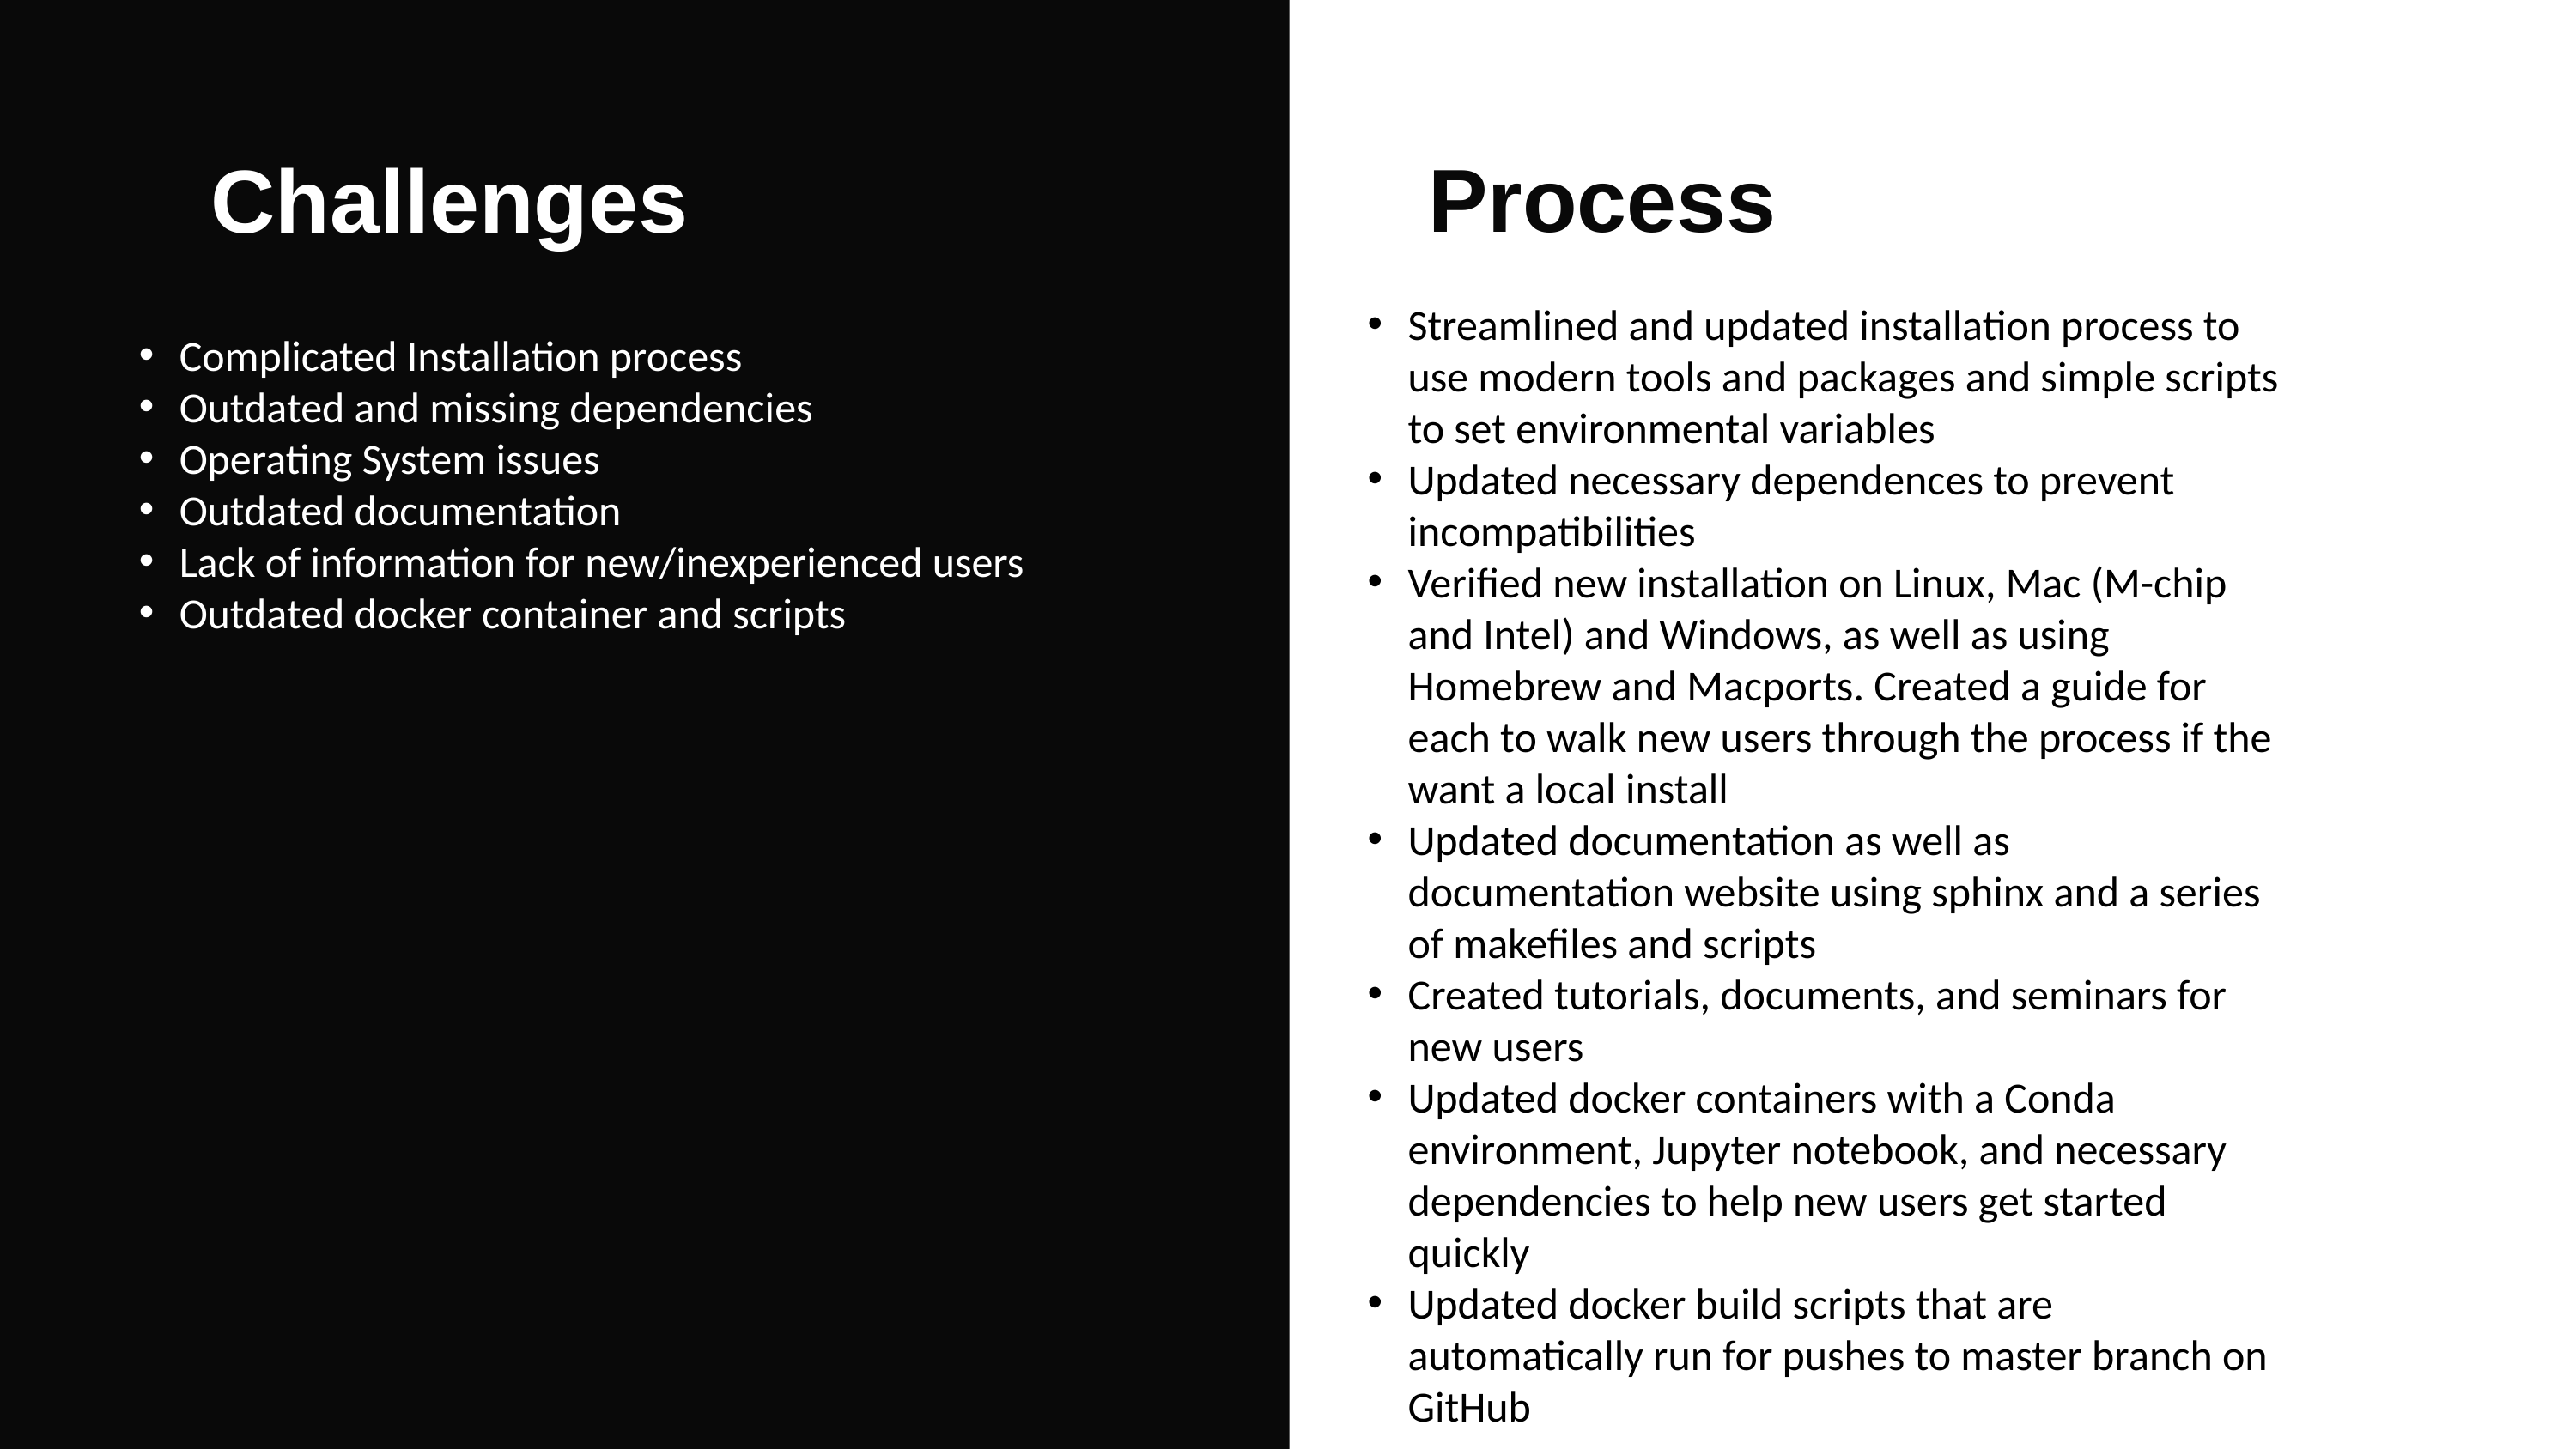

Process
Challenges
Streamlined and updated installation process to use modern tools and packages and simple scripts to set environmental variables
Updated necessary dependences to prevent incompatibilities
Verified new installation on Linux, Mac (M-chip and Intel) and Windows, as well as using Homebrew and Macports. Created a guide for each to walk new users through the process if the want a local install
Updated documentation as well as documentation website using sphinx and a series of makefiles and scripts
Created tutorials, documents, and seminars for new users
Updated docker containers with a Conda environment, Jupyter notebook, and necessary dependencies to help new users get started quickly
Updated docker build scripts that are automatically run for pushes to master branch on GitHub
Complicated Installation process
Outdated and missing dependencies
Operating System issues
Outdated documentation
Lack of information for new/inexperienced users
Outdated docker container and scripts